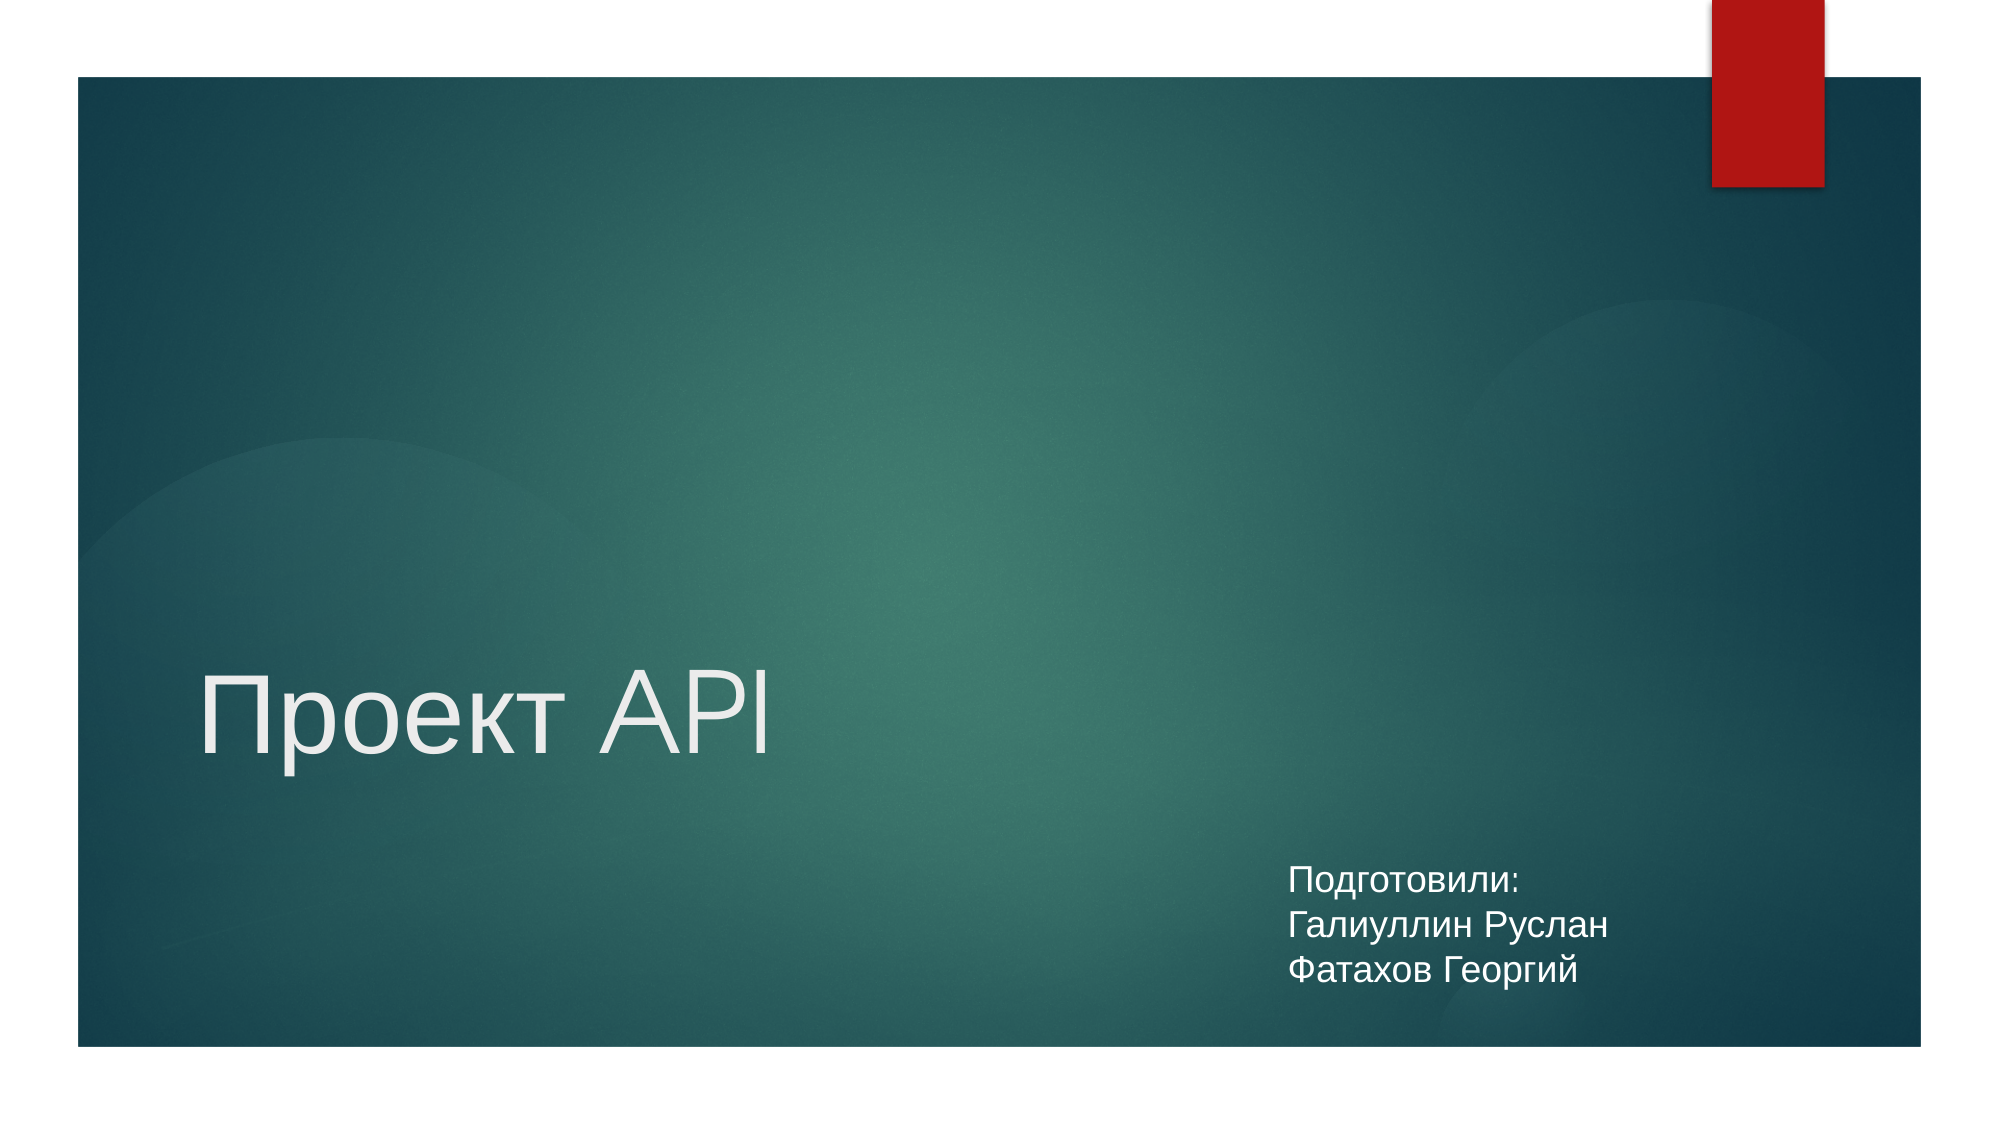

# Проект API

Подготовили:
Галиуллин Руслан
Фатахов Георгий